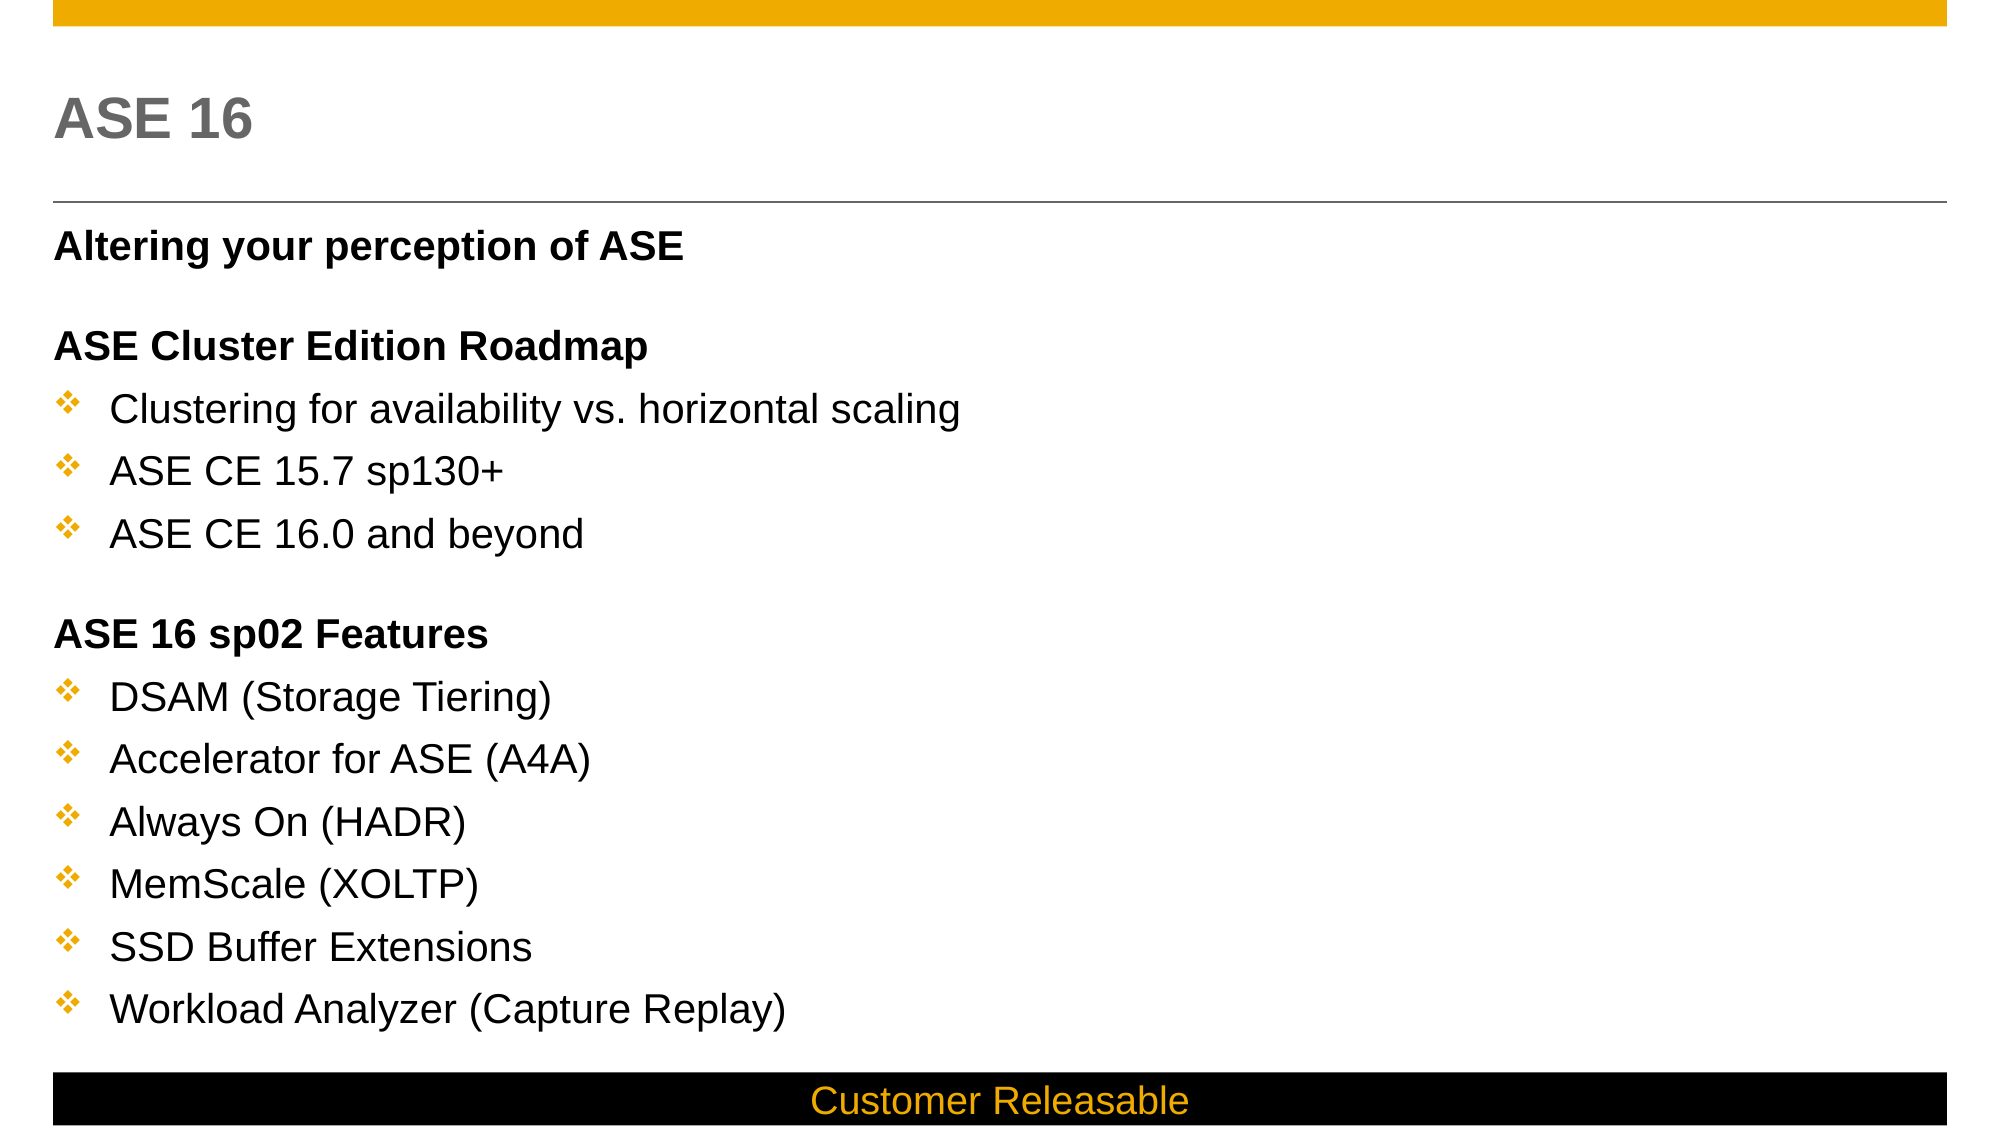

# ASE 16
Altering your perception of ASE
ASE Cluster Edition Roadmap
Clustering for availability vs. horizontal scaling
ASE CE 15.7 sp130+
ASE CE 16.0 and beyond
ASE 16 sp02 Features
DSAM (Storage Tiering)
Accelerator for ASE (A4A)
Always On (HADR)
MemScale (XOLTP)
SSD Buffer Extensions
Workload Analyzer (Capture Replay)